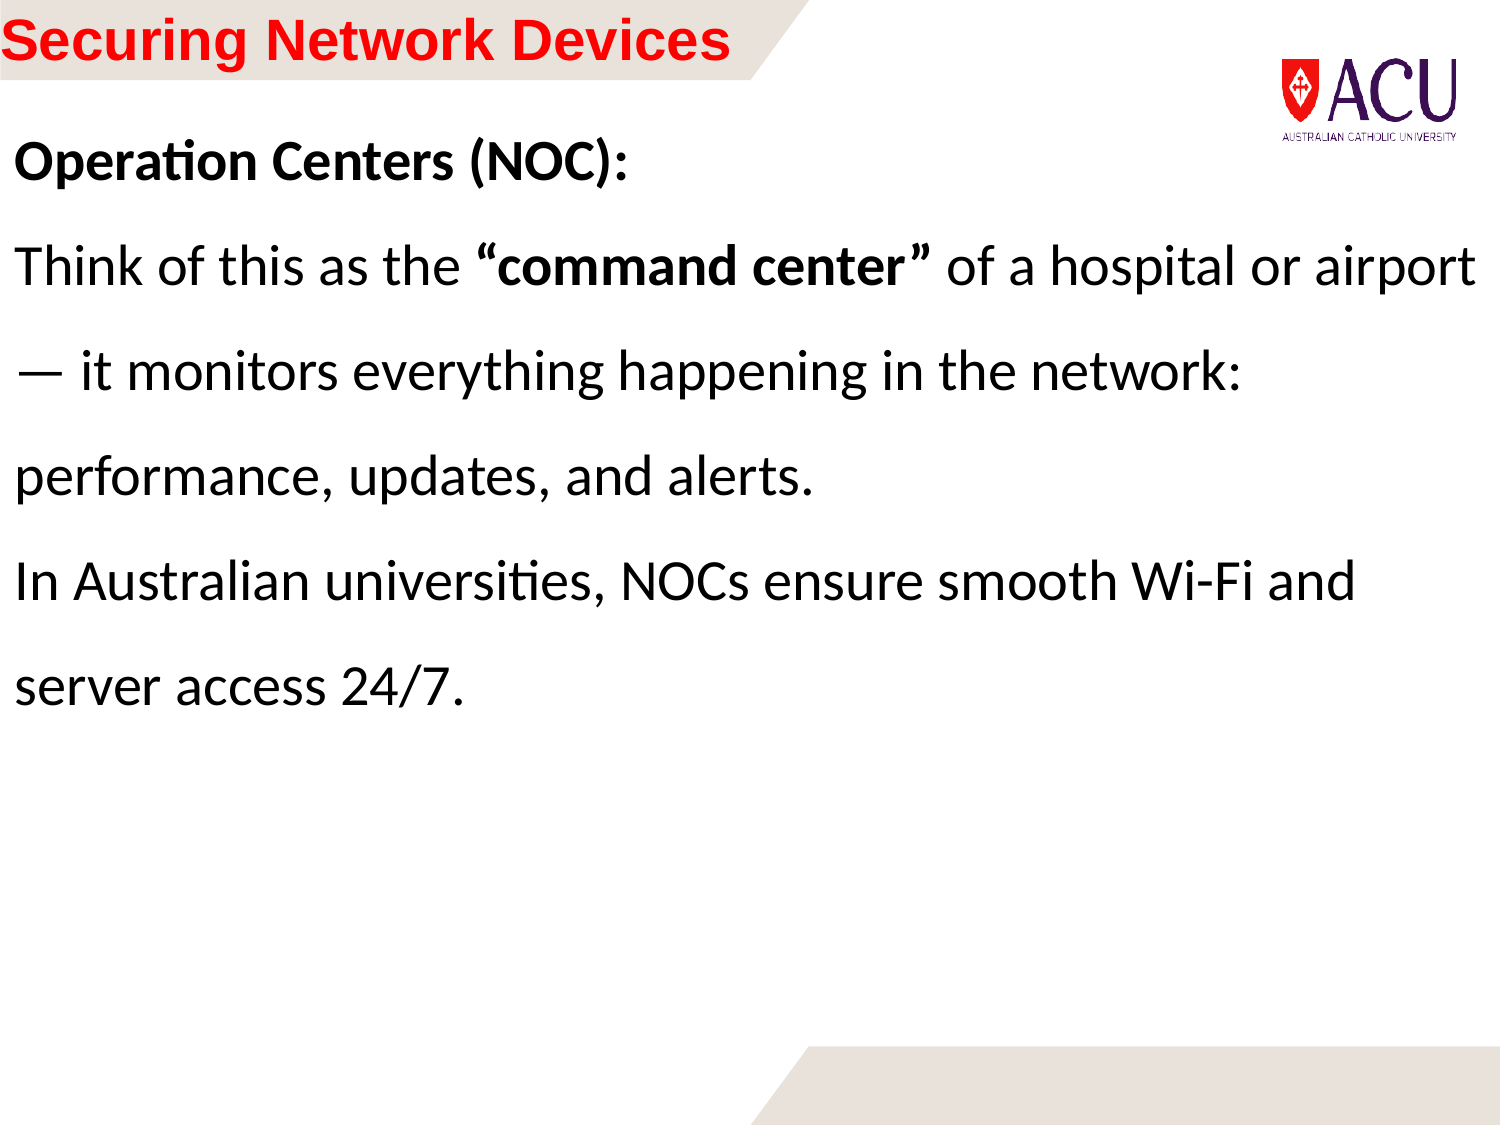

# Securing Network Devices
Operation Centers (NOC):
Think of this as the “command center” of a hospital or airport — it monitors everything happening in the network: performance, updates, and alerts.
In Australian universities, NOCs ensure smooth Wi-Fi and server access 24/7.